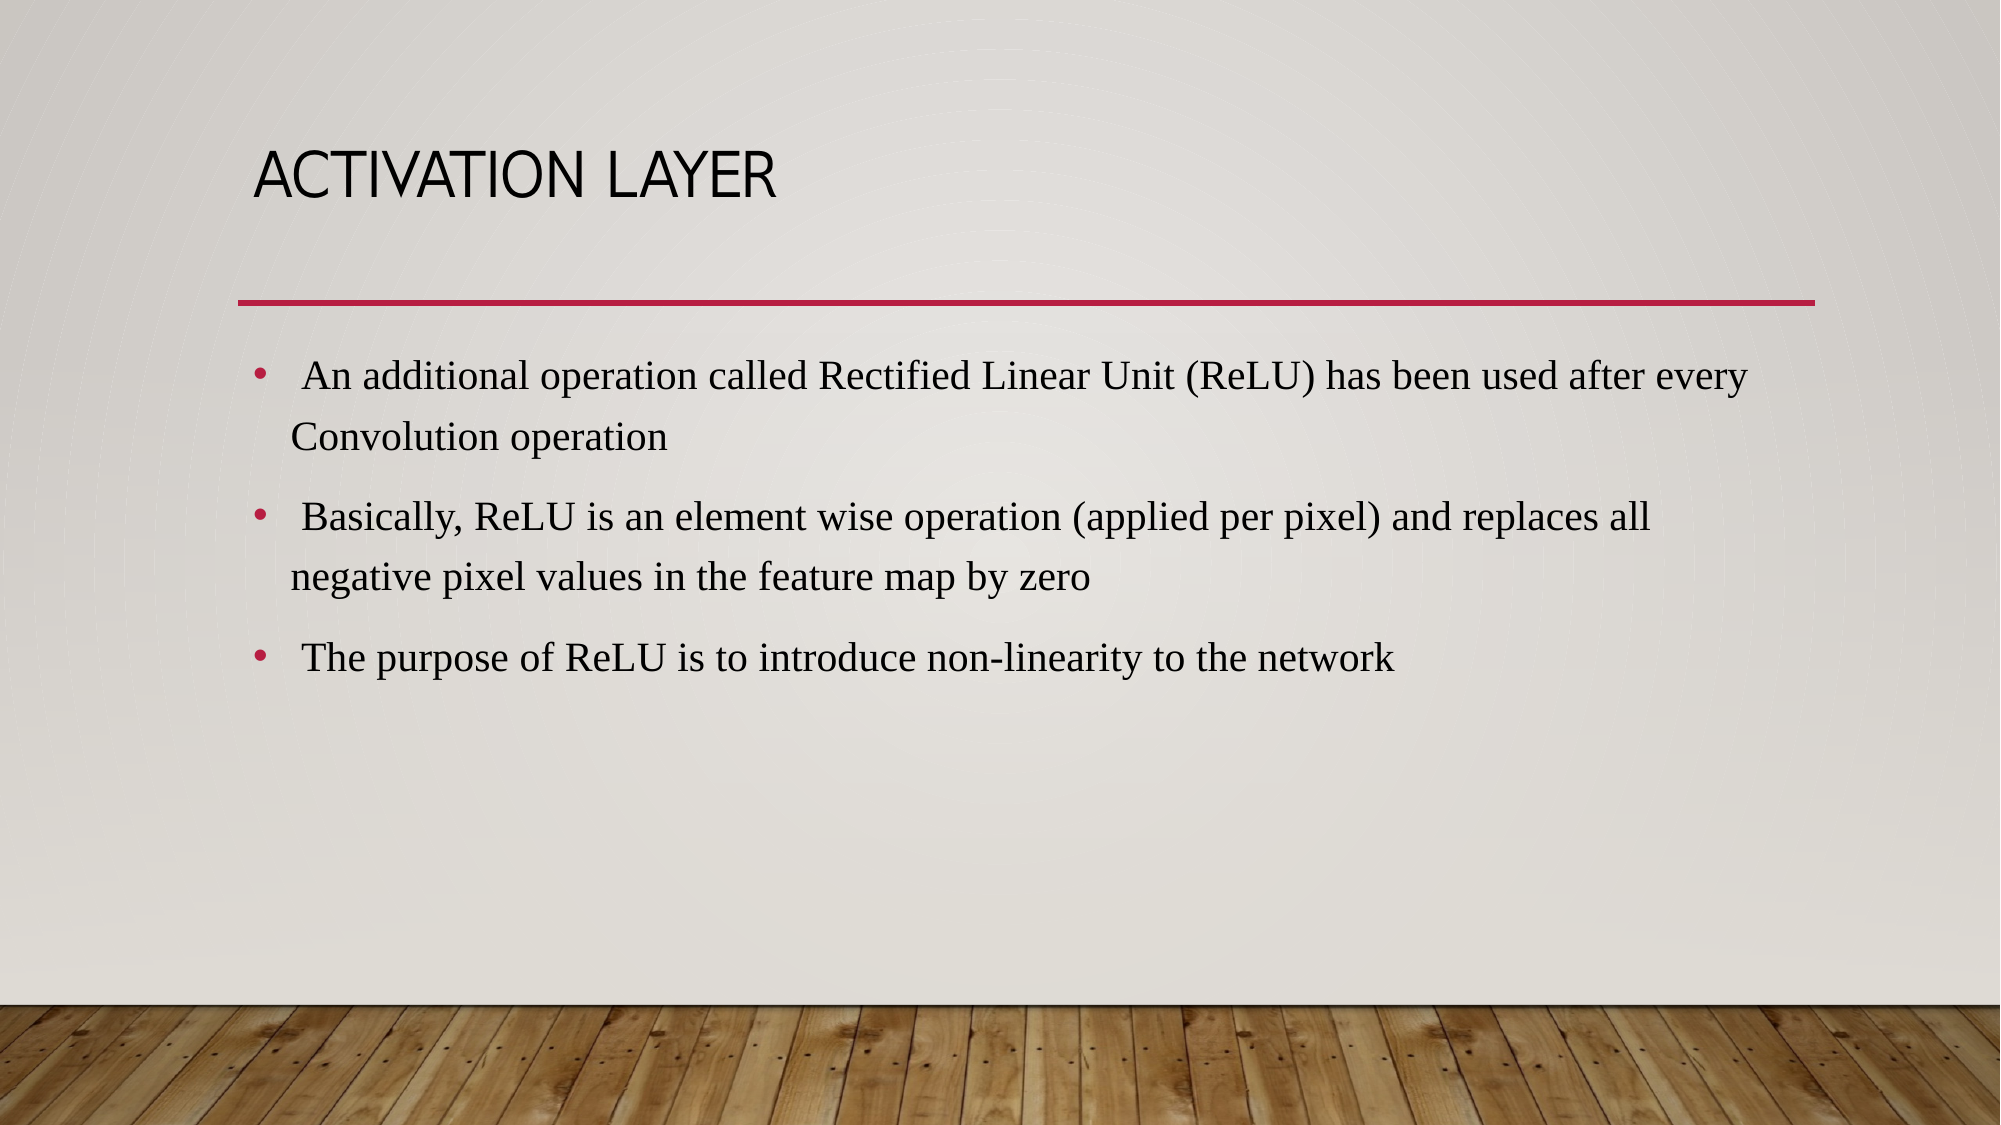

# Activation layer
 An additional operation called Rectified Linear Unit (ReLU) has been used after every Convolution operation
 Basically, ReLU is an element wise operation (applied per pixel) and replaces all negative pixel values in the feature map by zero
 The purpose of ReLU is to introduce non-linearity to the network